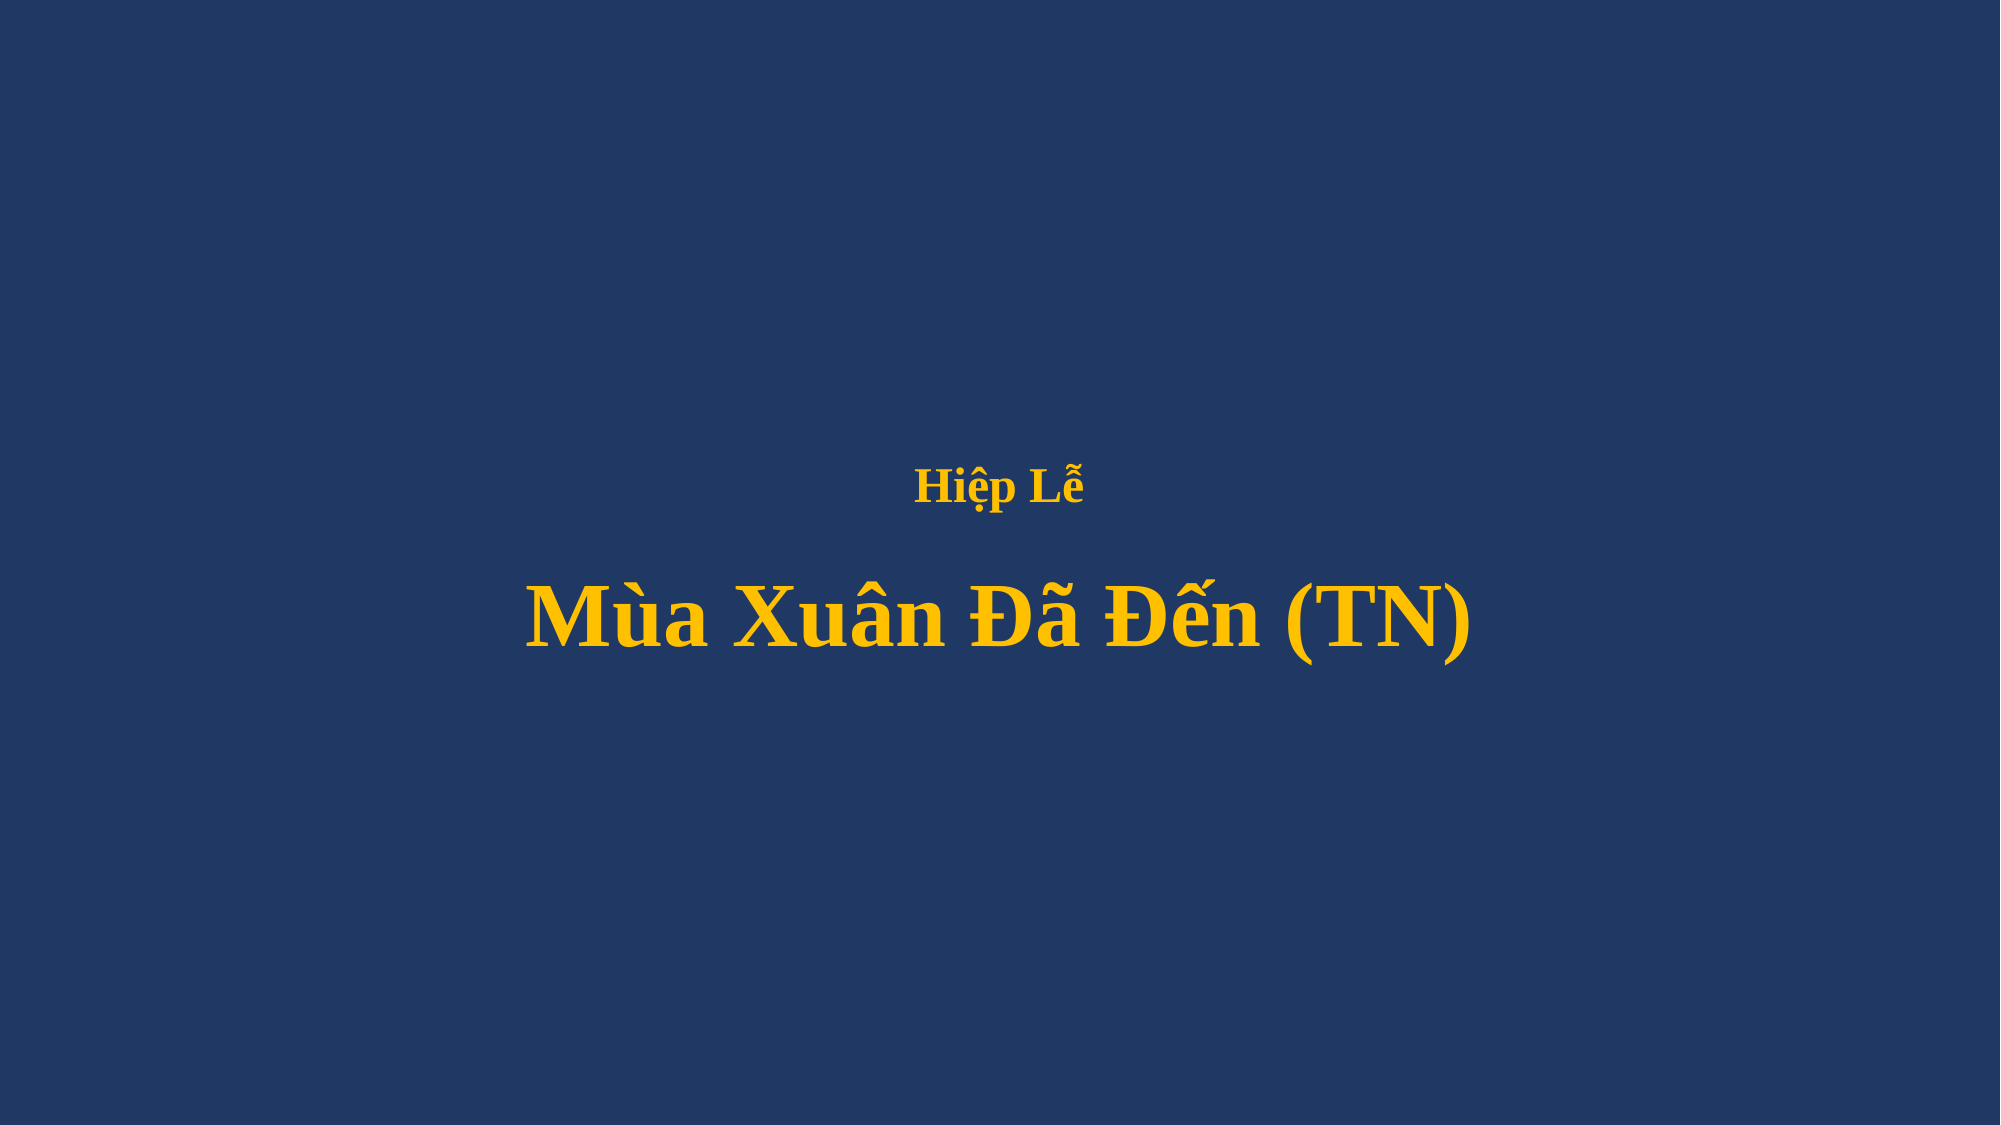

# Hiệp Lễ Mùa Xuân Đã Đến (TN)